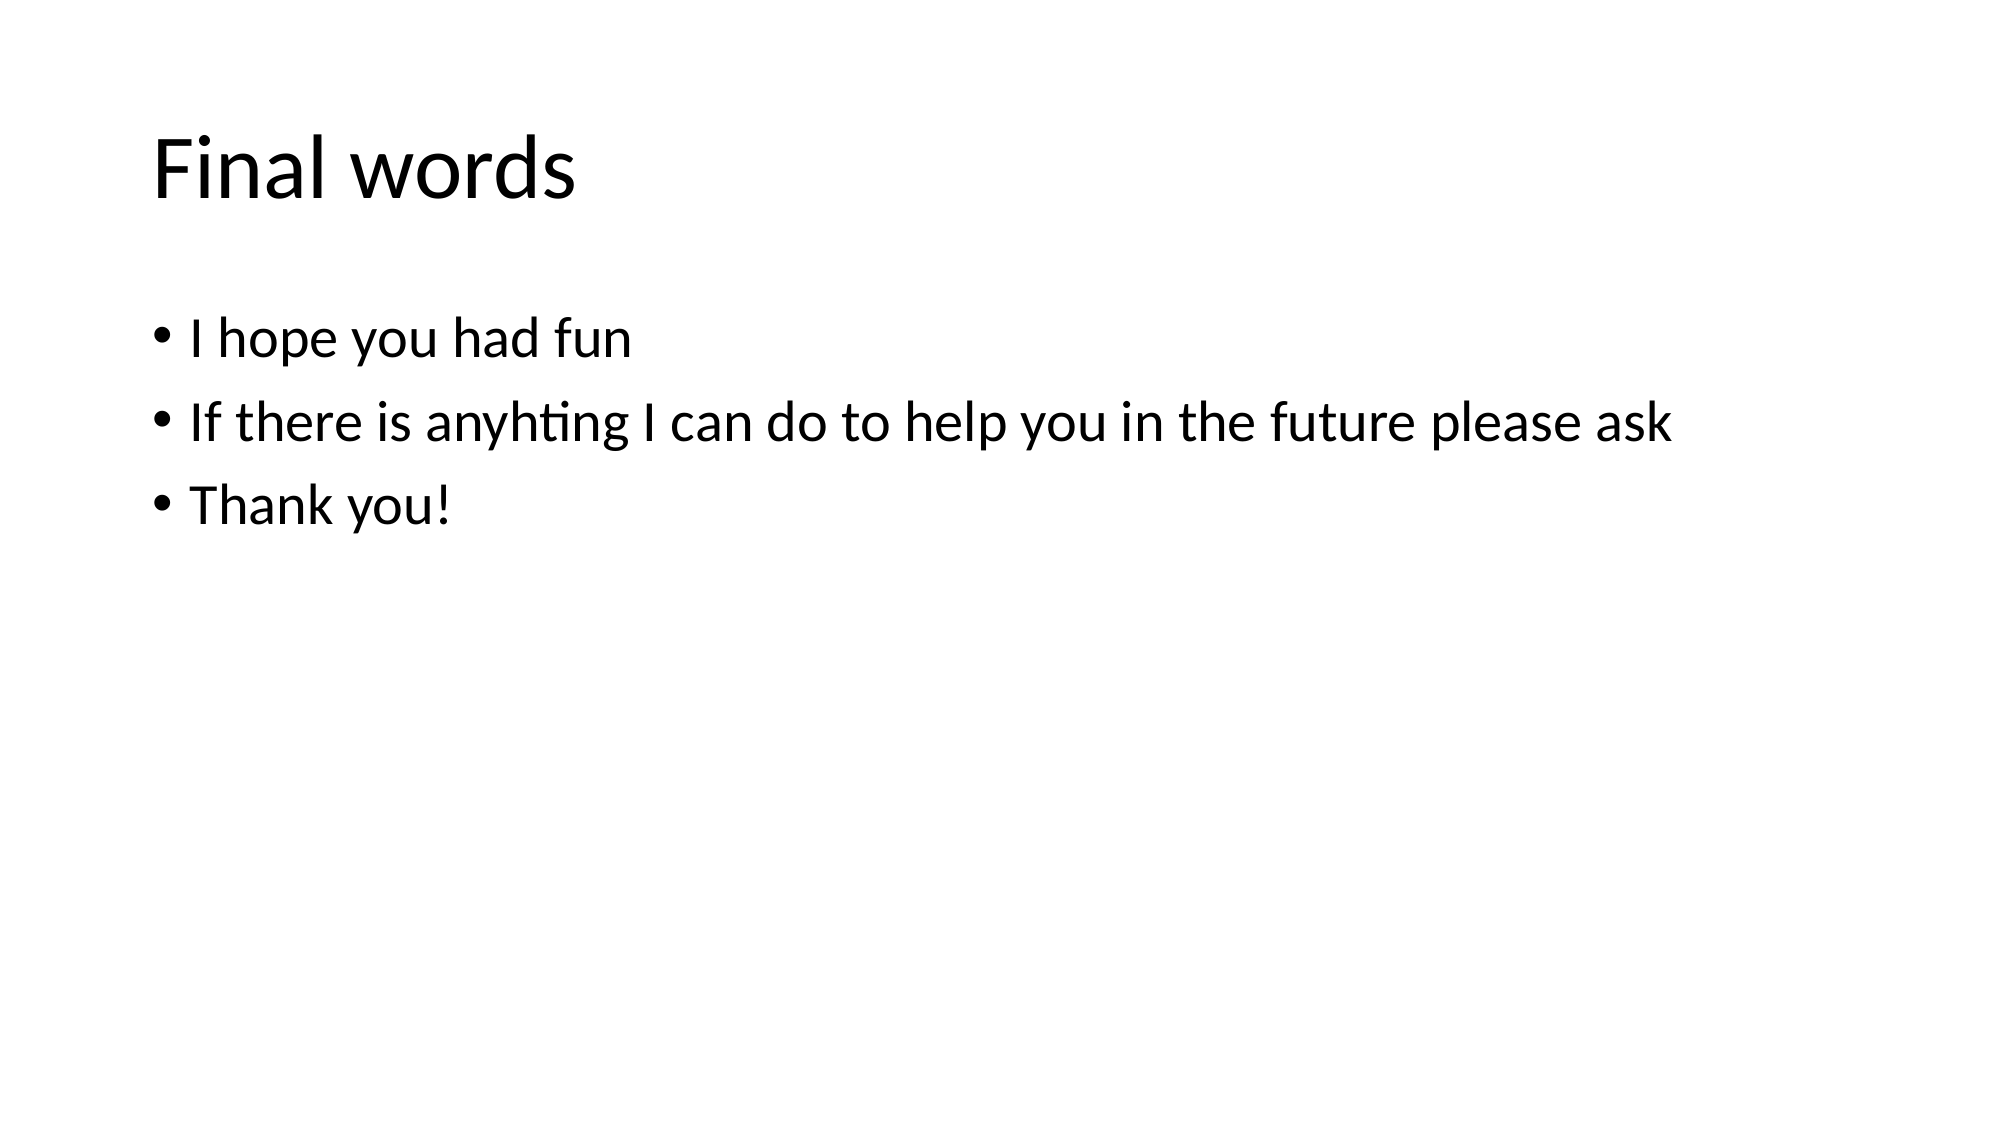

# Final words
I hope you had fun
If there is anyhting I can do to help you in the future please ask
Thank you!